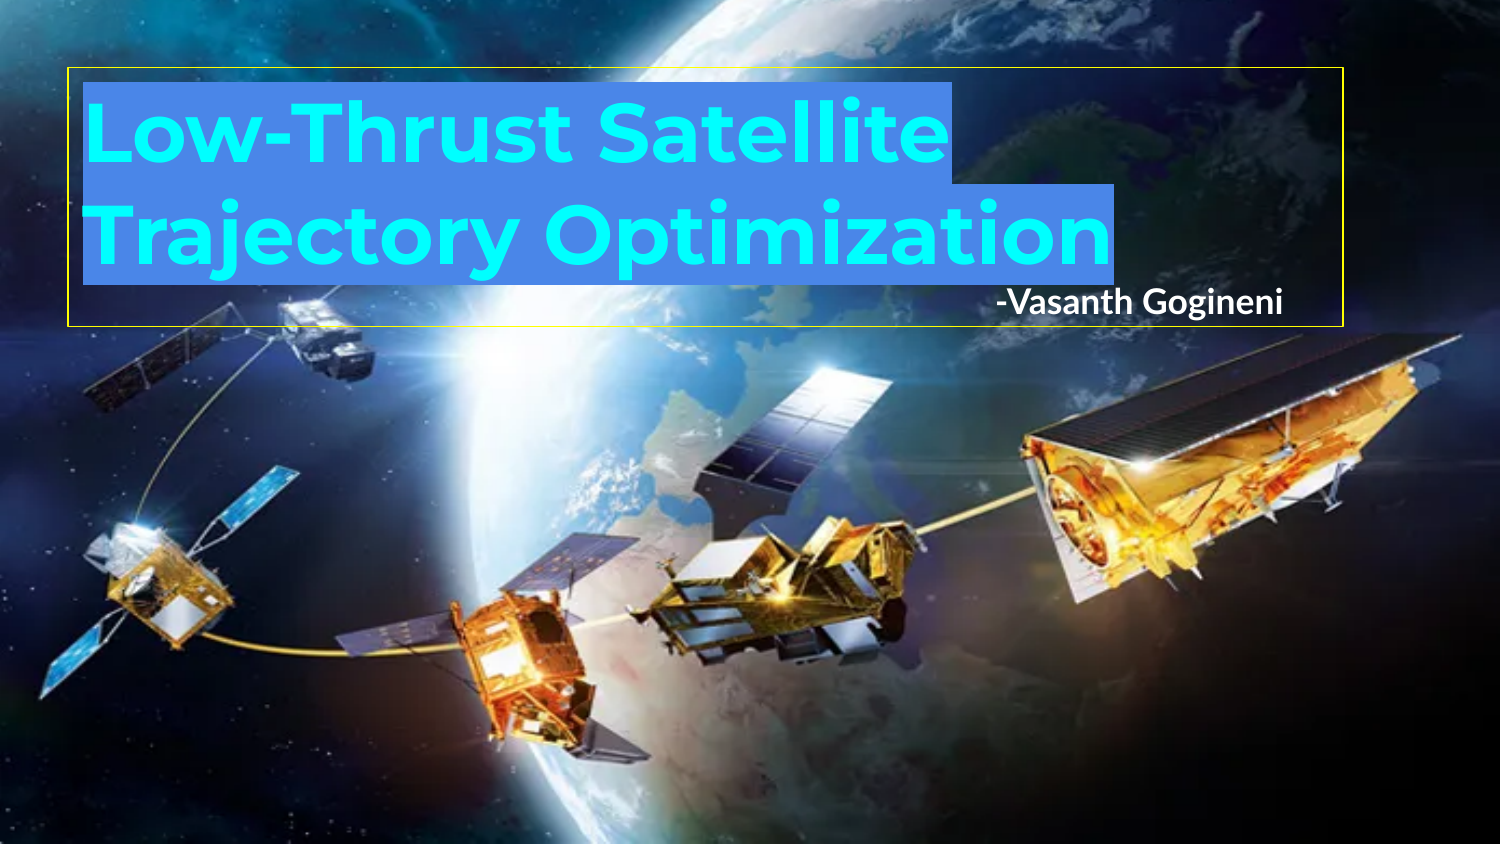

# Low-Thrust Satellite Trajectory Optimization
-Vasanth Gogineni